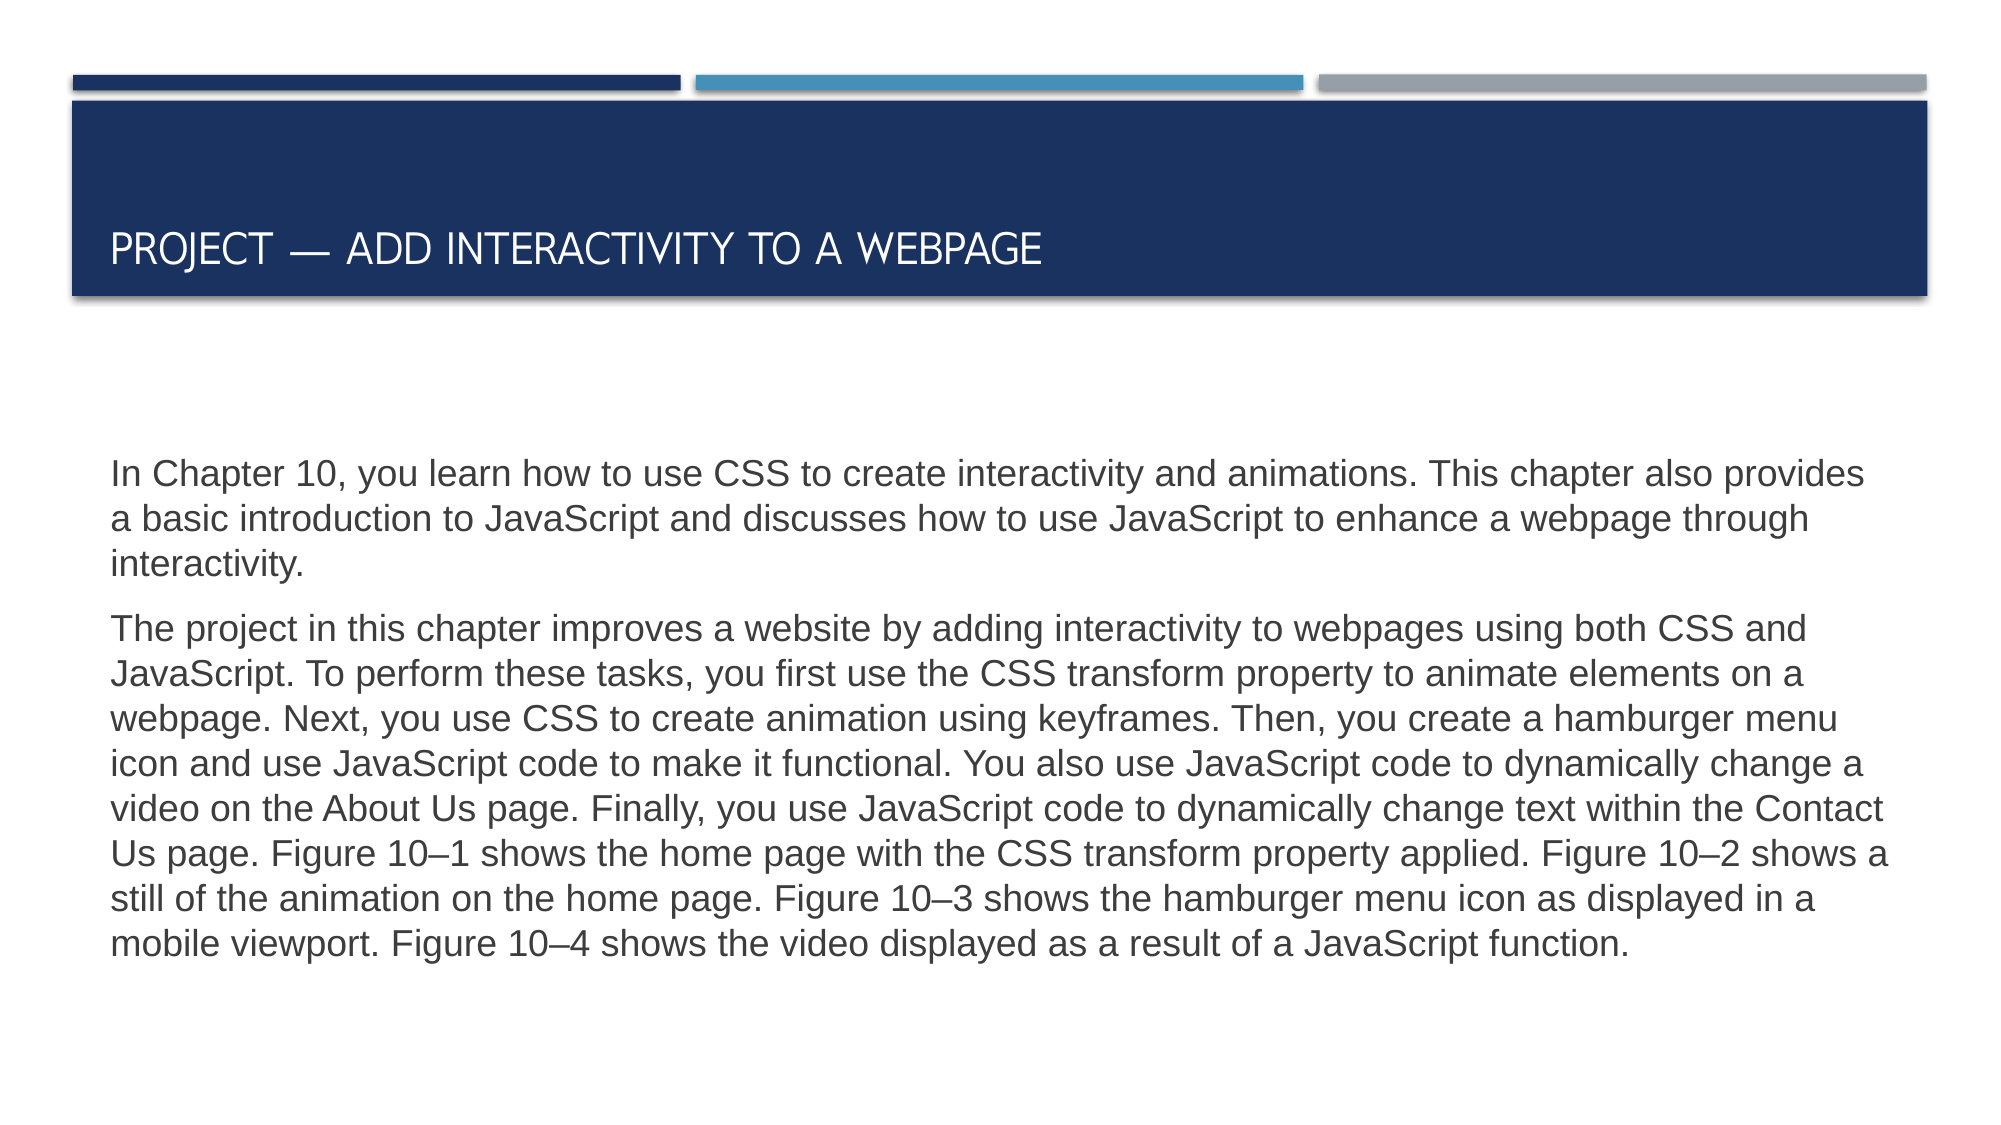

# Project — Add Interactivity to a Webpage
In Chapter 10, you learn how to use CSS to create interactivity and animations. This chapter also provides a basic introduction to JavaScript and discusses how to use JavaScript to enhance a webpage through interactivity.
The project in this chapter improves a website by adding interactivity to webpages using both CSS and JavaScript. To perform these tasks, you first use the CSS transform property to animate elements on a webpage. Next, you use CSS to create animation using keyframes. Then, you create a hamburger menu icon and use JavaScript code to make it functional. You also use JavaScript code to dynamically change a video on the About Us page. Finally, you use JavaScript code to dynamically change text within the Contact Us page. Figure 10–1 shows the home page with the CSS transform property applied. Figure 10–2 shows a still of the animation on the home page. Figure 10–3 shows the hamburger menu icon as displayed in a mobile viewport. Figure 10–4 shows the video displayed as a result of a JavaScript function.